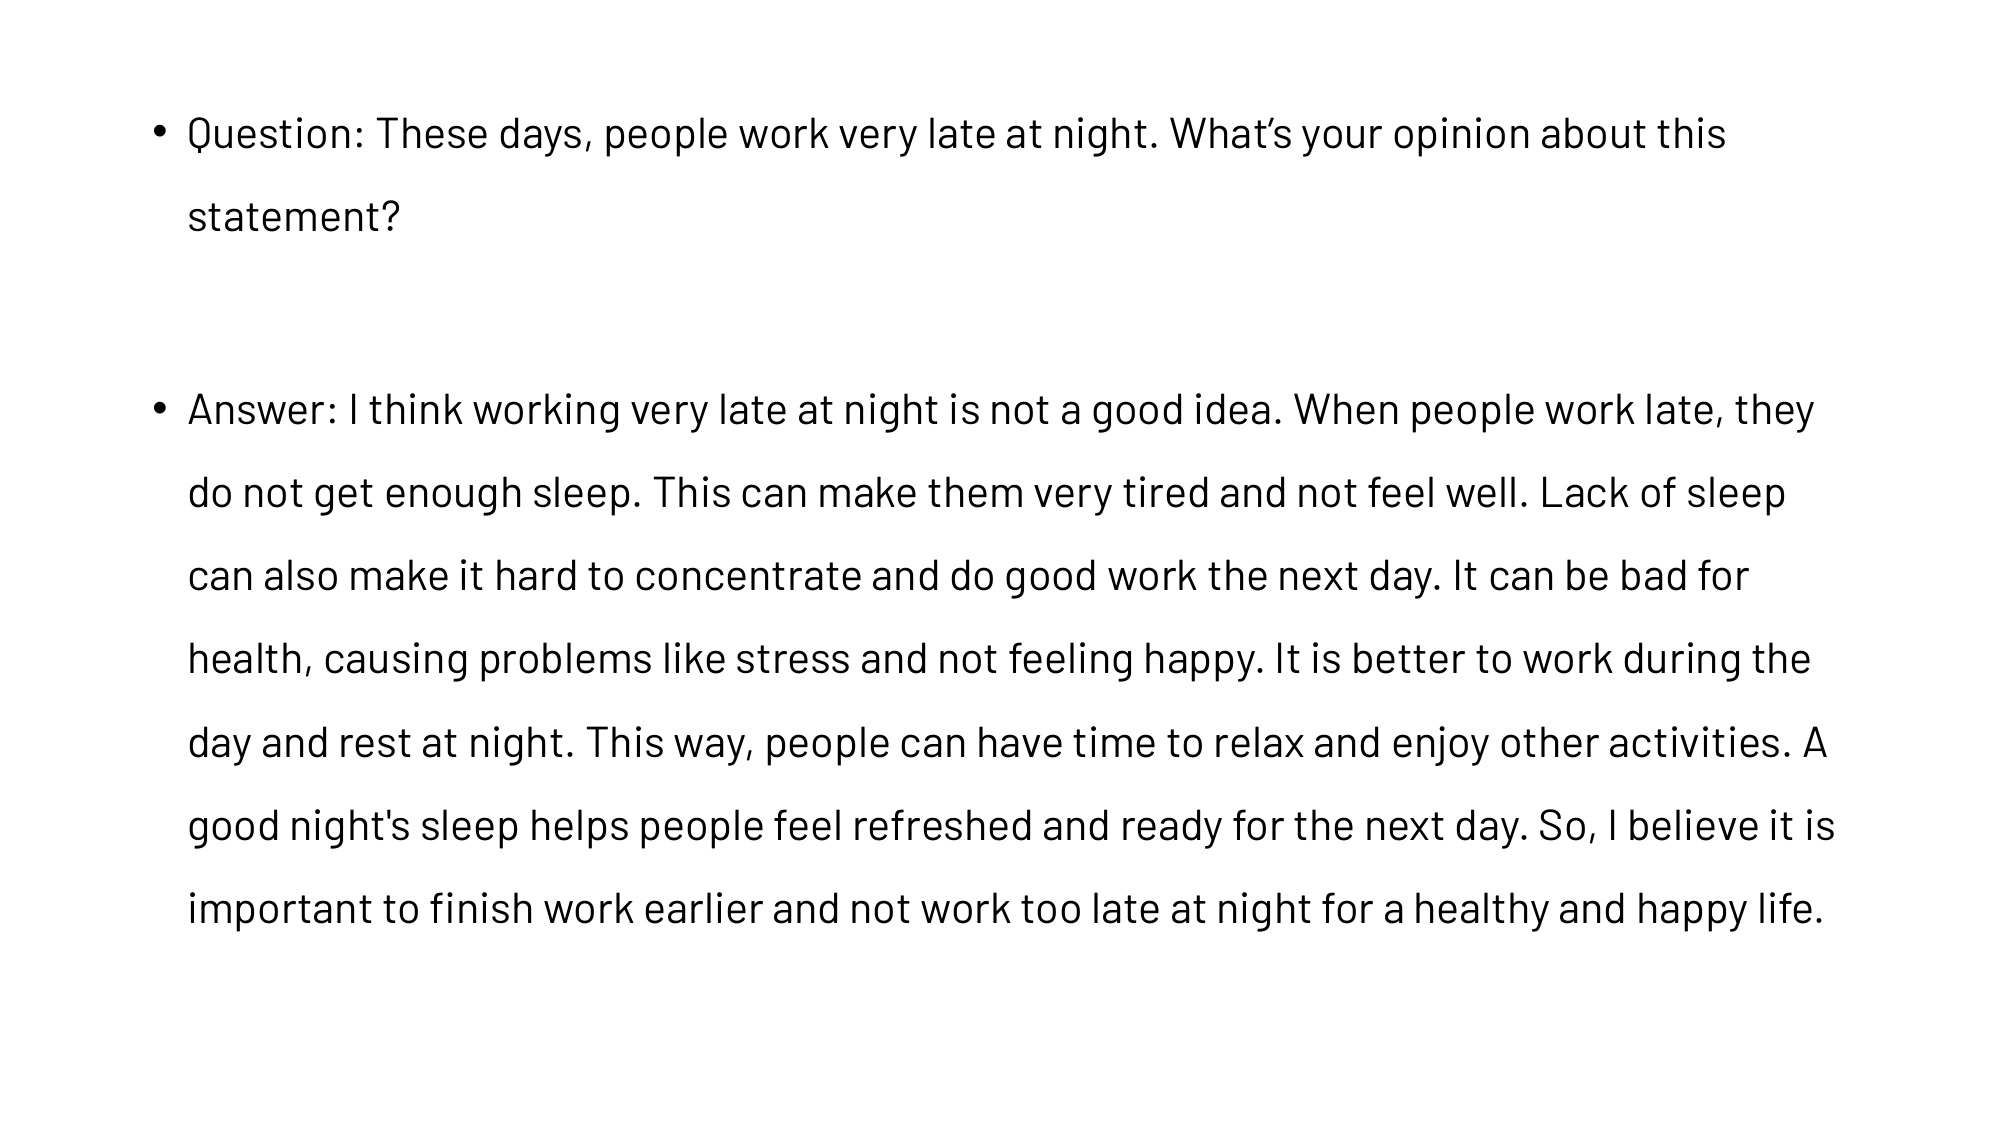

Question: These days, people work very late at night. What’s your opinion about this statement?

Answer: I think working very late at night is not a good idea. When people work late, they do not get enough sleep. This can make them very tired and not feel well. Lack of sleep can also make it hard to concentrate and do good work the next day. It can be bad for health, causing problems like stress and not feeling happy. It is better to work during the day and rest at night. This way, people can have time to relax and enjoy other activities. A good night's sleep helps people feel refreshed and ready for the next day. So, I believe it is important to finish work earlier and not work too late at night for a healthy and happy life.